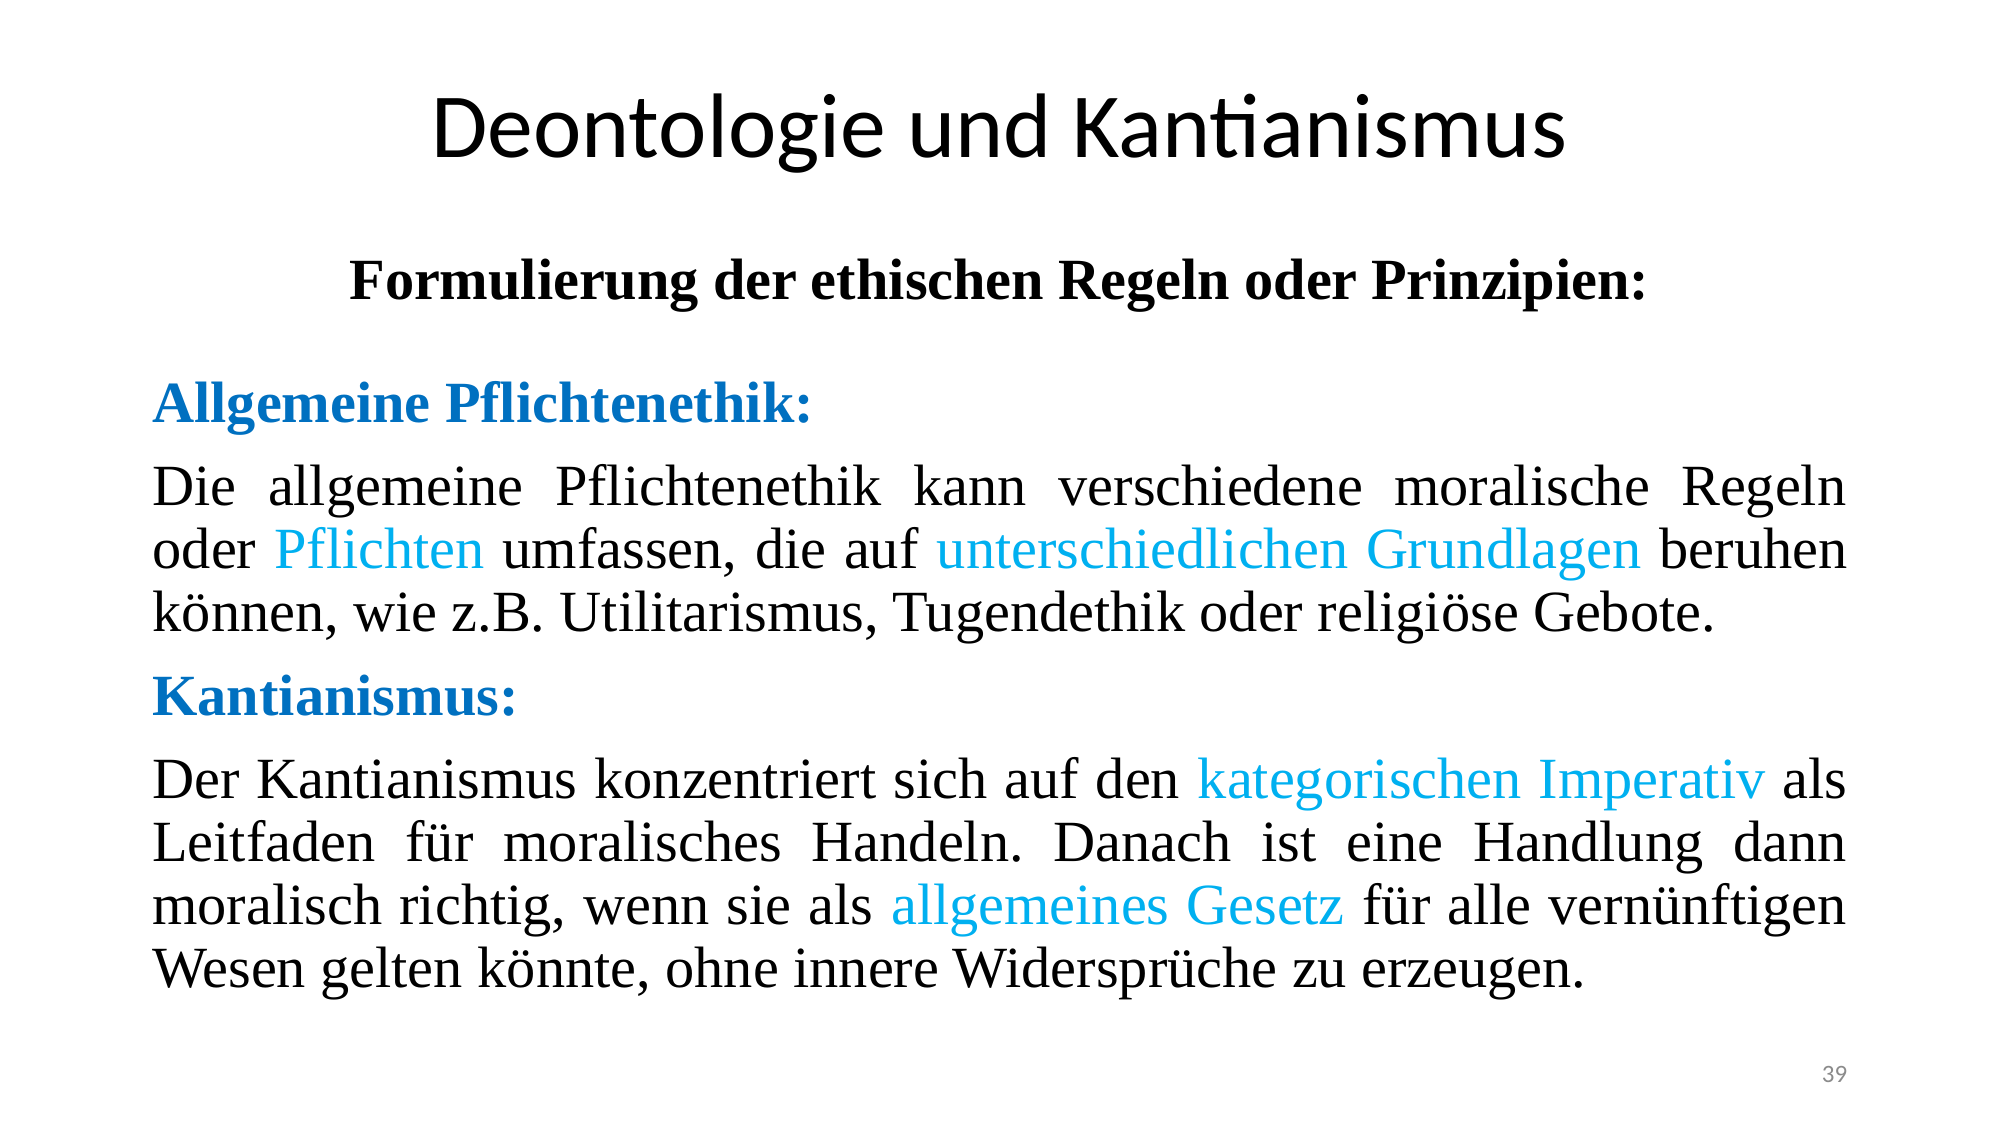

# Deontologie und Kantianismus
Formulierung der ethischen Regeln oder Prinzipien:

Allgemeine Pflichtenethik:
Die allgemeine Pflichtenethik kann verschiedene moralische Regeln oder Pflichten umfassen, die auf unterschiedlichen Grundlagen beruhen können, wie z.B. Utilitarismus, Tugendethik oder religiöse Gebote.
Kantianismus:
Der Kantianismus konzentriert sich auf den kategorischen Imperativ als Leitfaden für moralisches Handeln. Danach ist eine Handlung dann moralisch richtig, wenn sie als allgemeines Gesetz für alle vernünftigen Wesen gelten könnte, ohne innere Widersprüche zu erzeugen.

39